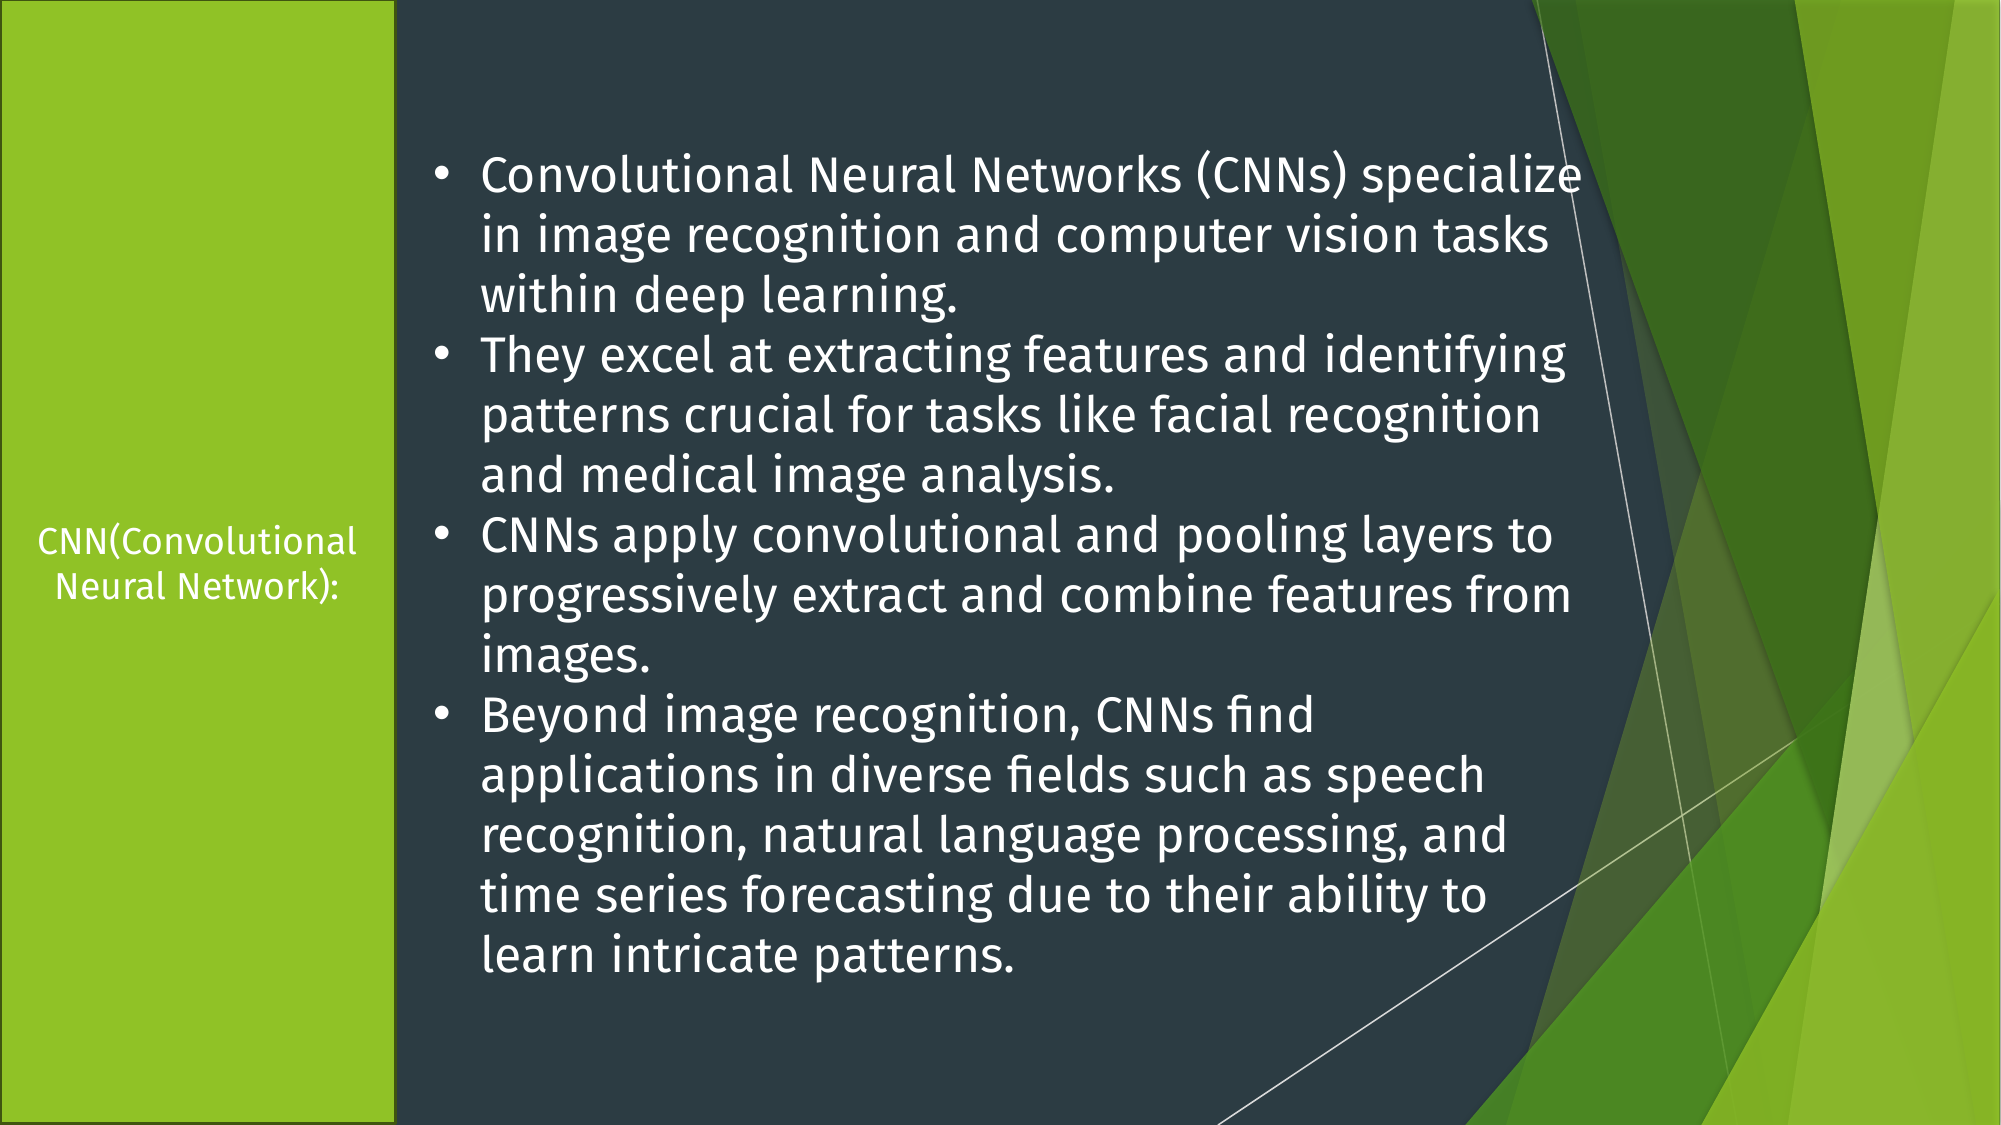

CNN(Convolutional Neural Network):
Convolutional Neural Networks (CNNs) specialize in image recognition and computer vision tasks within deep learning.
They excel at extracting features and identifying patterns crucial for tasks like facial recognition and medical image analysis.
CNNs apply convolutional and pooling layers to progressively extract and combine features from images.
Beyond image recognition, CNNs find applications in diverse fields such as speech recognition, natural language processing, and time series forecasting due to their ability to learn intricate patterns.